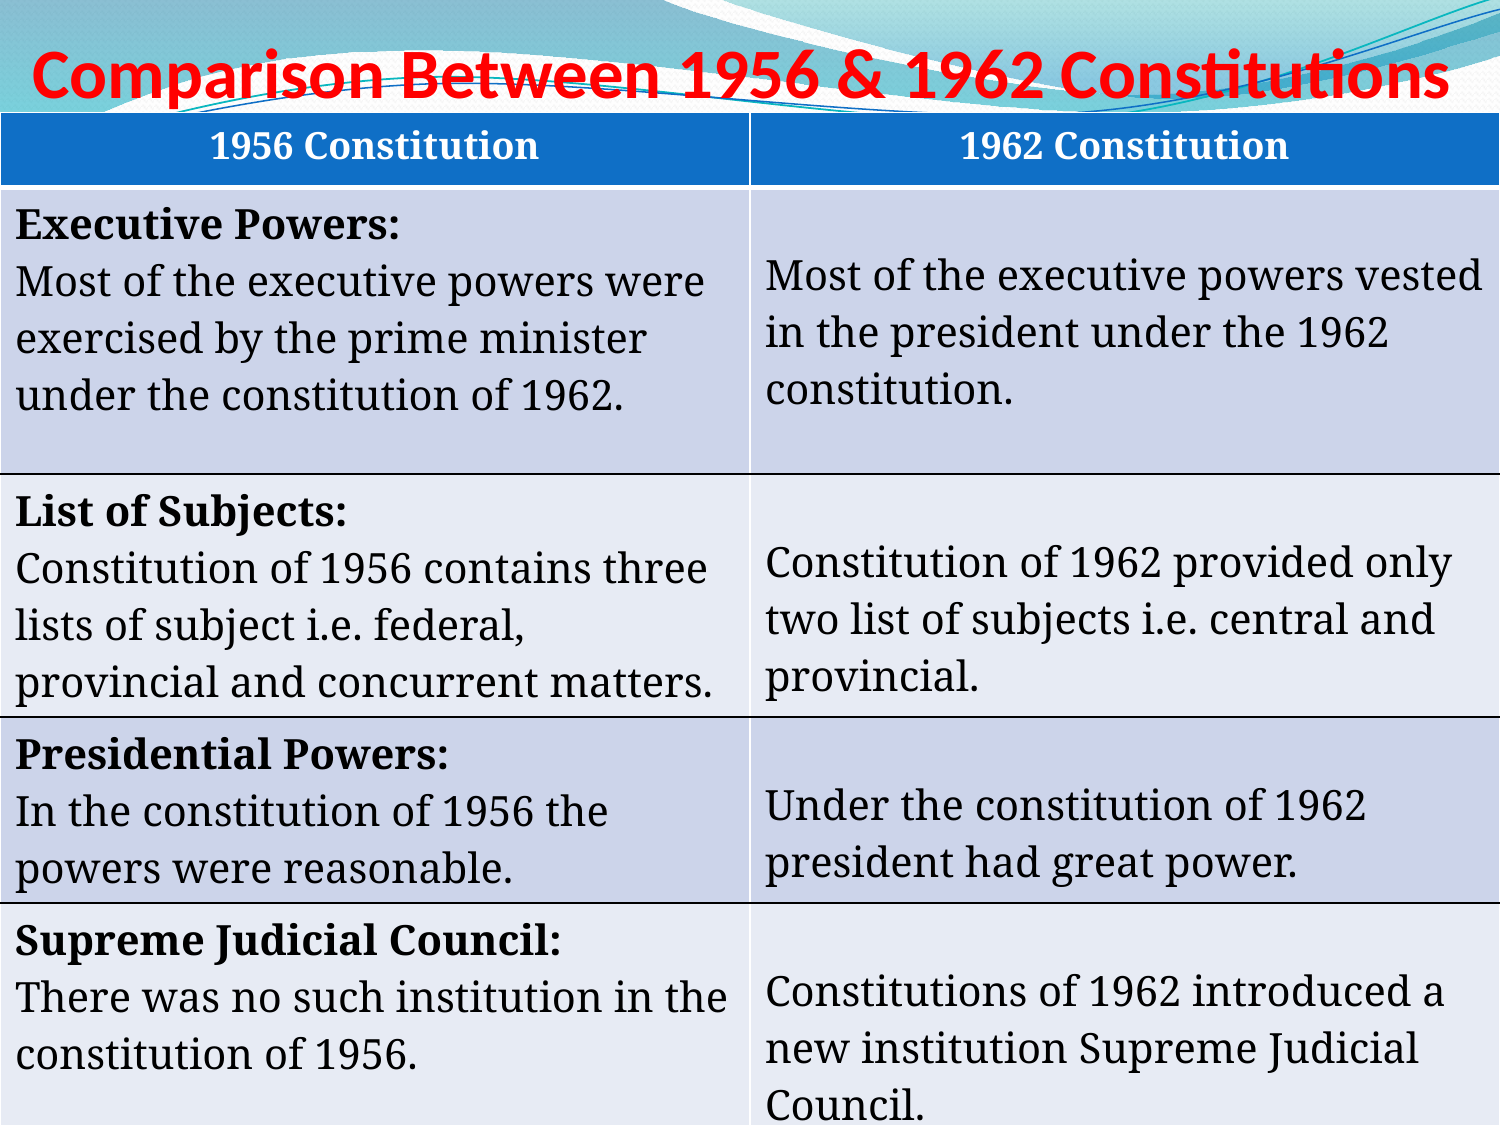

# Comparison Between 1956 & 1962 Constitutions
| 1956 Constitution | 1962 Constitution |
| --- | --- |
| Executive Powers: Most of the executive powers were exercised by the prime minister under the constitution of 1962. | Most of the executive powers vested in the president under the 1962 constitution. |
| List of Subjects: Constitution of 1956 contains three lists of subject i.e. federal, provincial and concurrent matters. | Constitution of 1962 provided only two list of subjects i.e. central and provincial. |
| Presidential Powers: In the constitution of 1956 the powers were reasonable. | Under the constitution of 1962 president had great power. |
| Supreme Judicial Council: There was no such institution in the constitution of 1956. | Constitutions of 1962 introduced a new institution Supreme Judicial Council. |
|  |  |

Pakistan Affairs
23